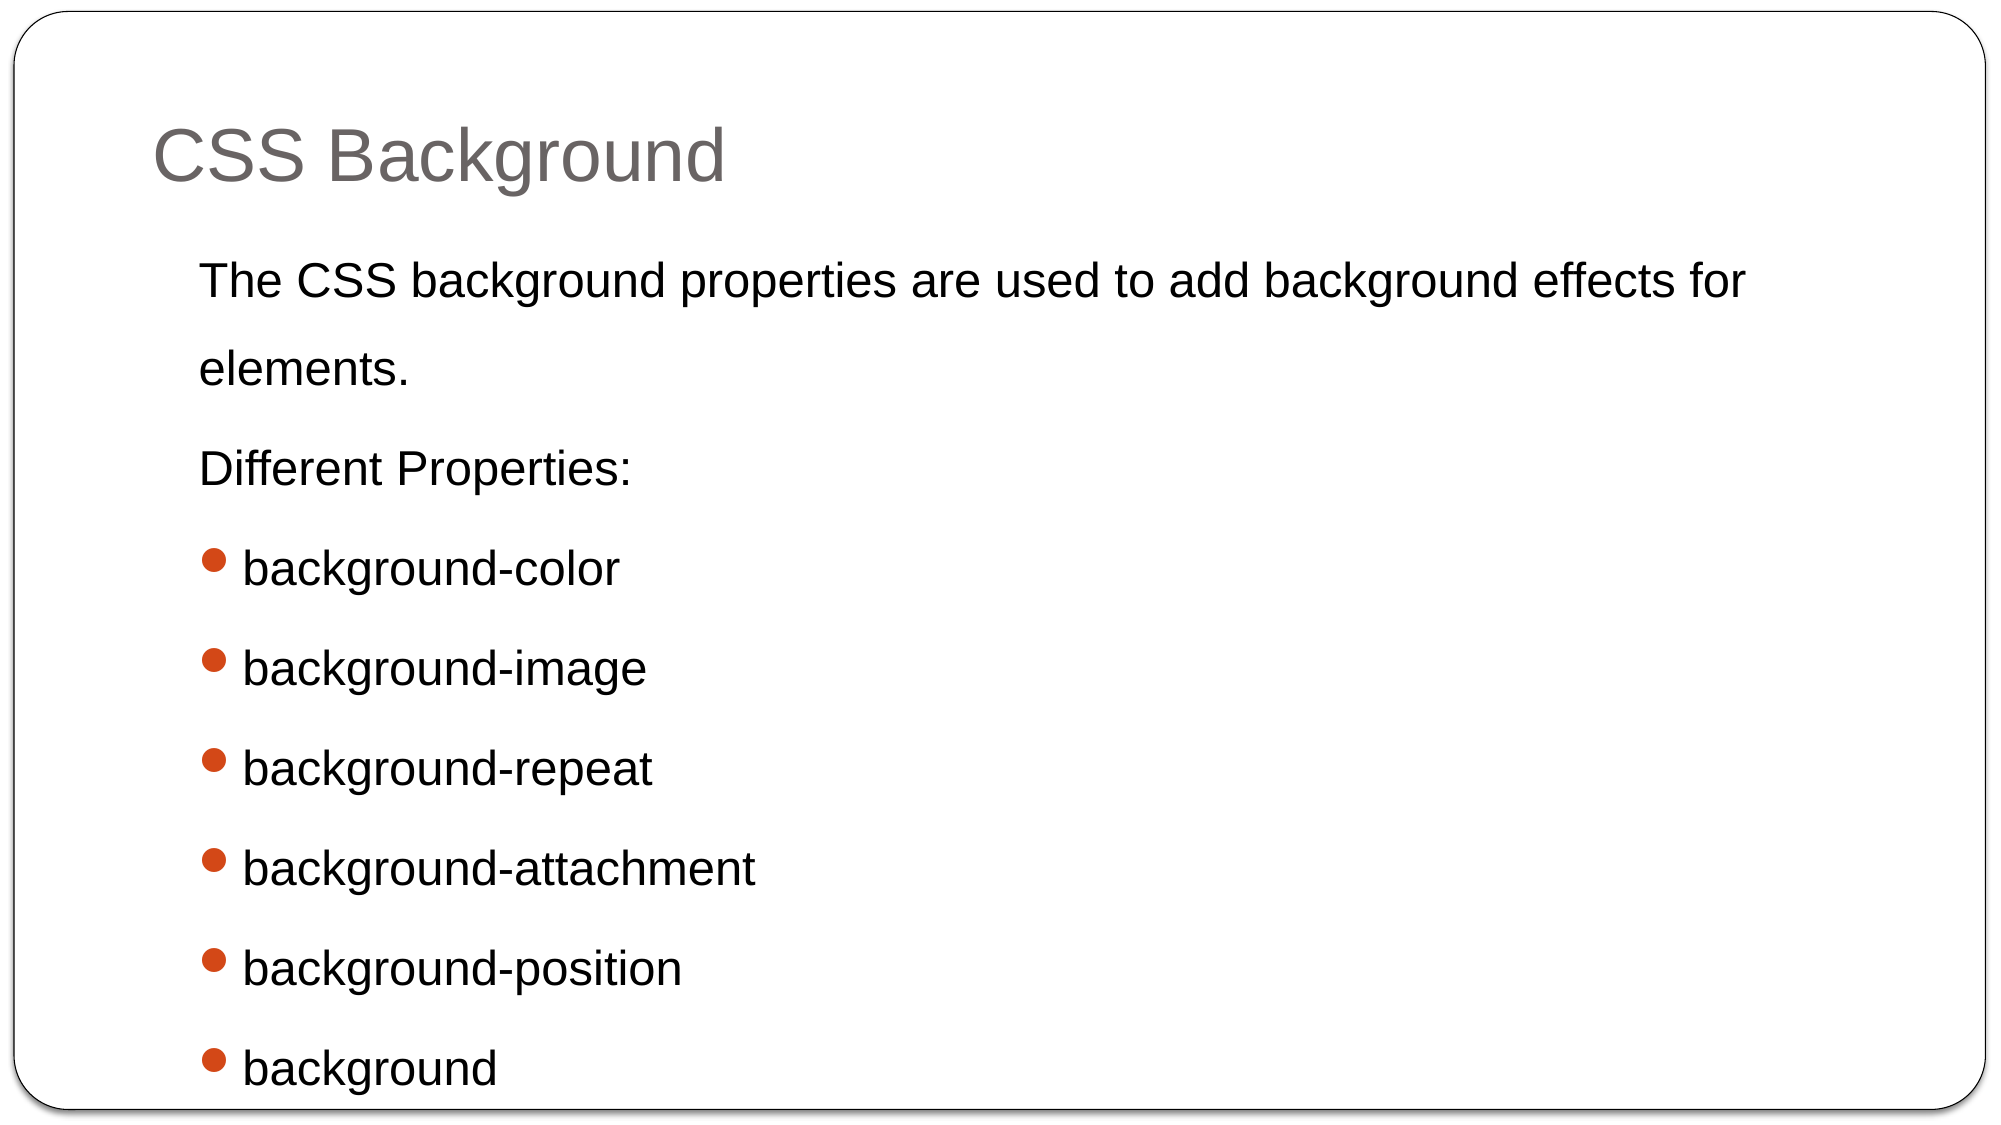

# CSS Background
The CSS background properties are used to add background effects for elements.
Different Properties:
background-color
background-image
background-repeat
background-attachment
background-position
background